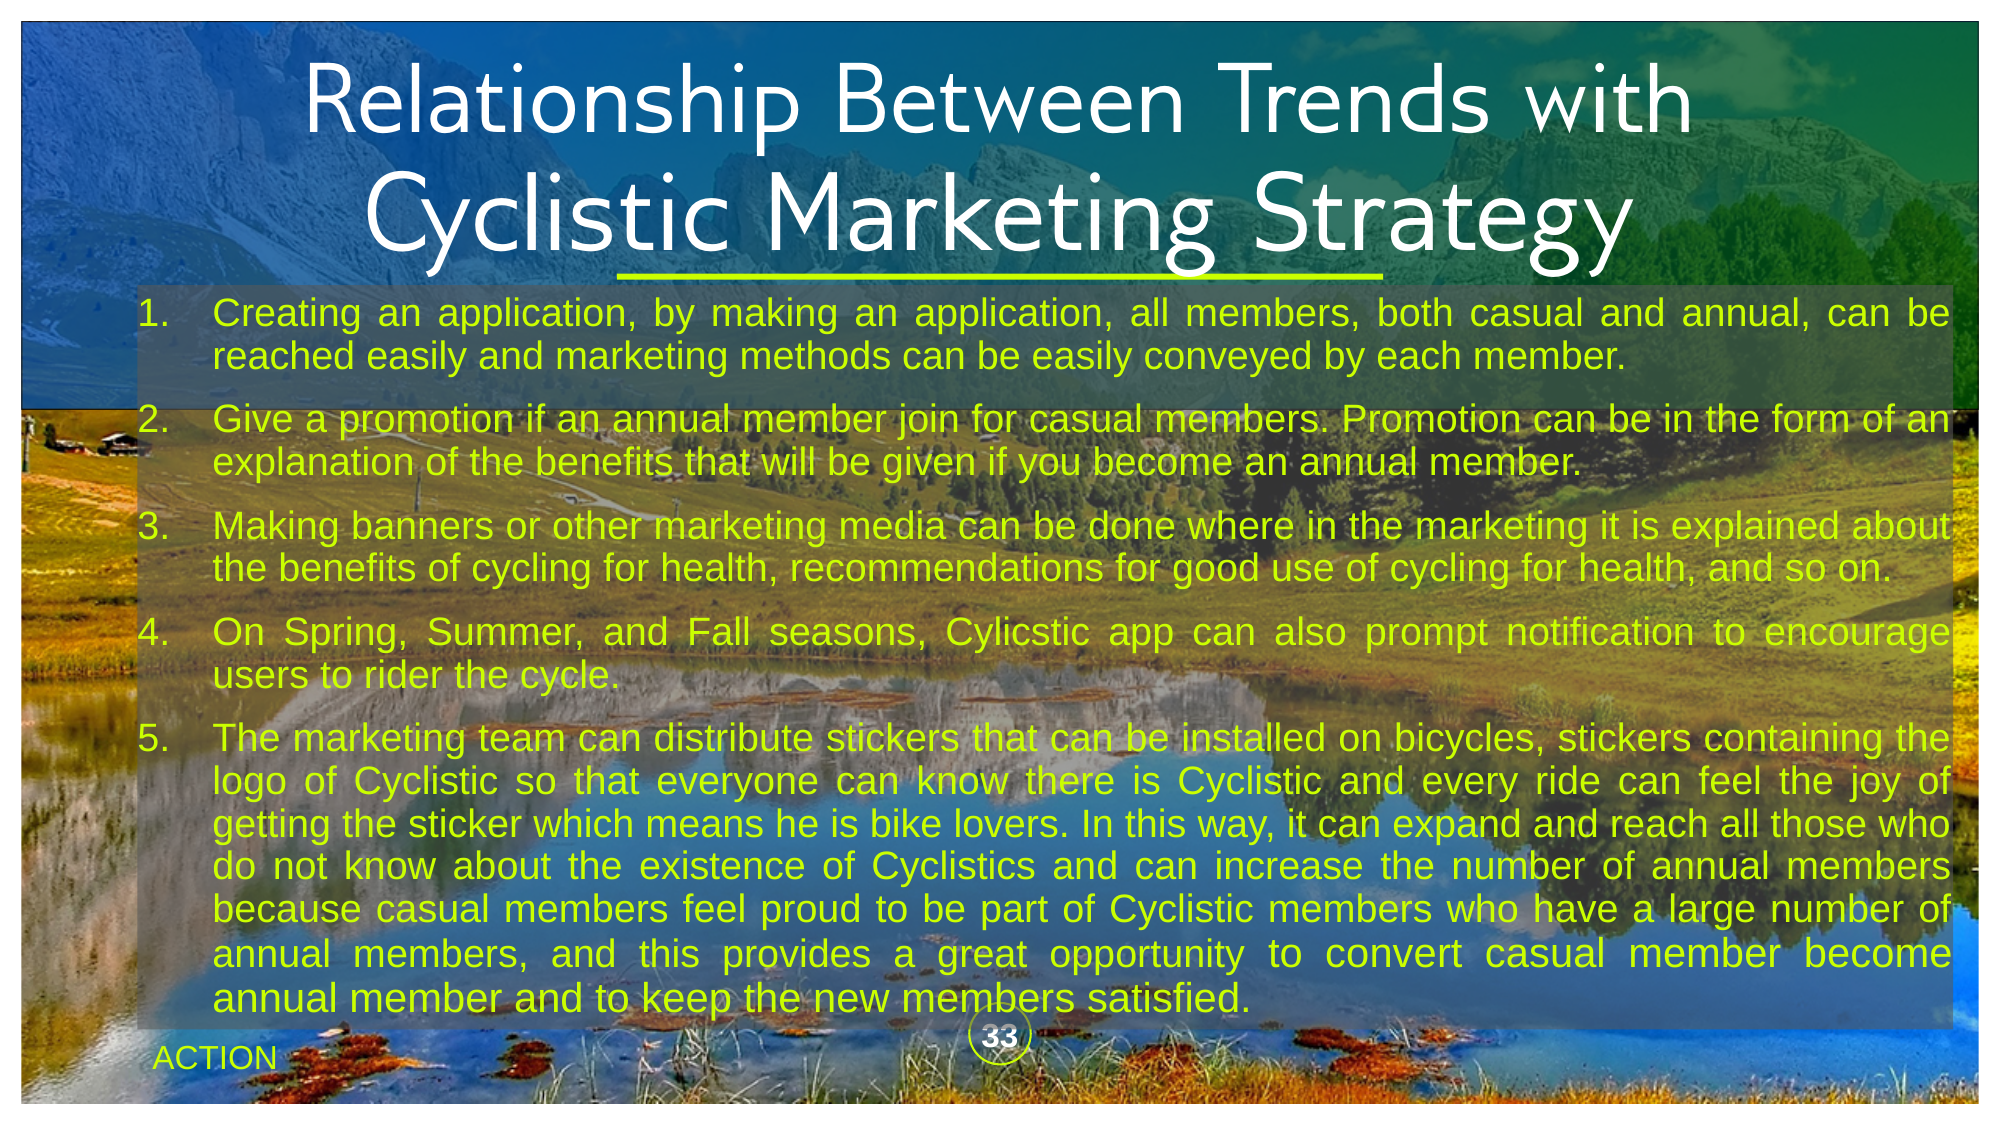

# Relationship Between Trends with Cyclistic Marketing Strategy
Creating an application, by making an application, all members, both casual and annual, can be reached easily and marketing methods can be easily conveyed by each member.
Give a promotion if an annual member join for casual members. Promotion can be in the form of an explanation of the benefits that will be given if you become an annual member.
Making banners or other marketing media can be done where in the marketing it is explained about the benefits of cycling for health, recommendations for good use of cycling for health, and so on.
On Spring, Summer, and Fall seasons, Cylicstic app can also prompt notification to encourage users to rider the cycle.
The marketing team can distribute stickers that can be installed on bicycles, stickers containing the logo of Cyclistic so that everyone can know there is Cyclistic and every ride can feel the joy of getting the sticker which means he is bike lovers. In this way, it can expand and reach all those who do not know about the existence of Cyclistics and can increase the number of annual members because casual members feel proud to be part of Cyclistic members who have a large number of annual members, and this provides a great opportunity to convert casual member become annual member and to keep the new members satisfied.
33
ACTION